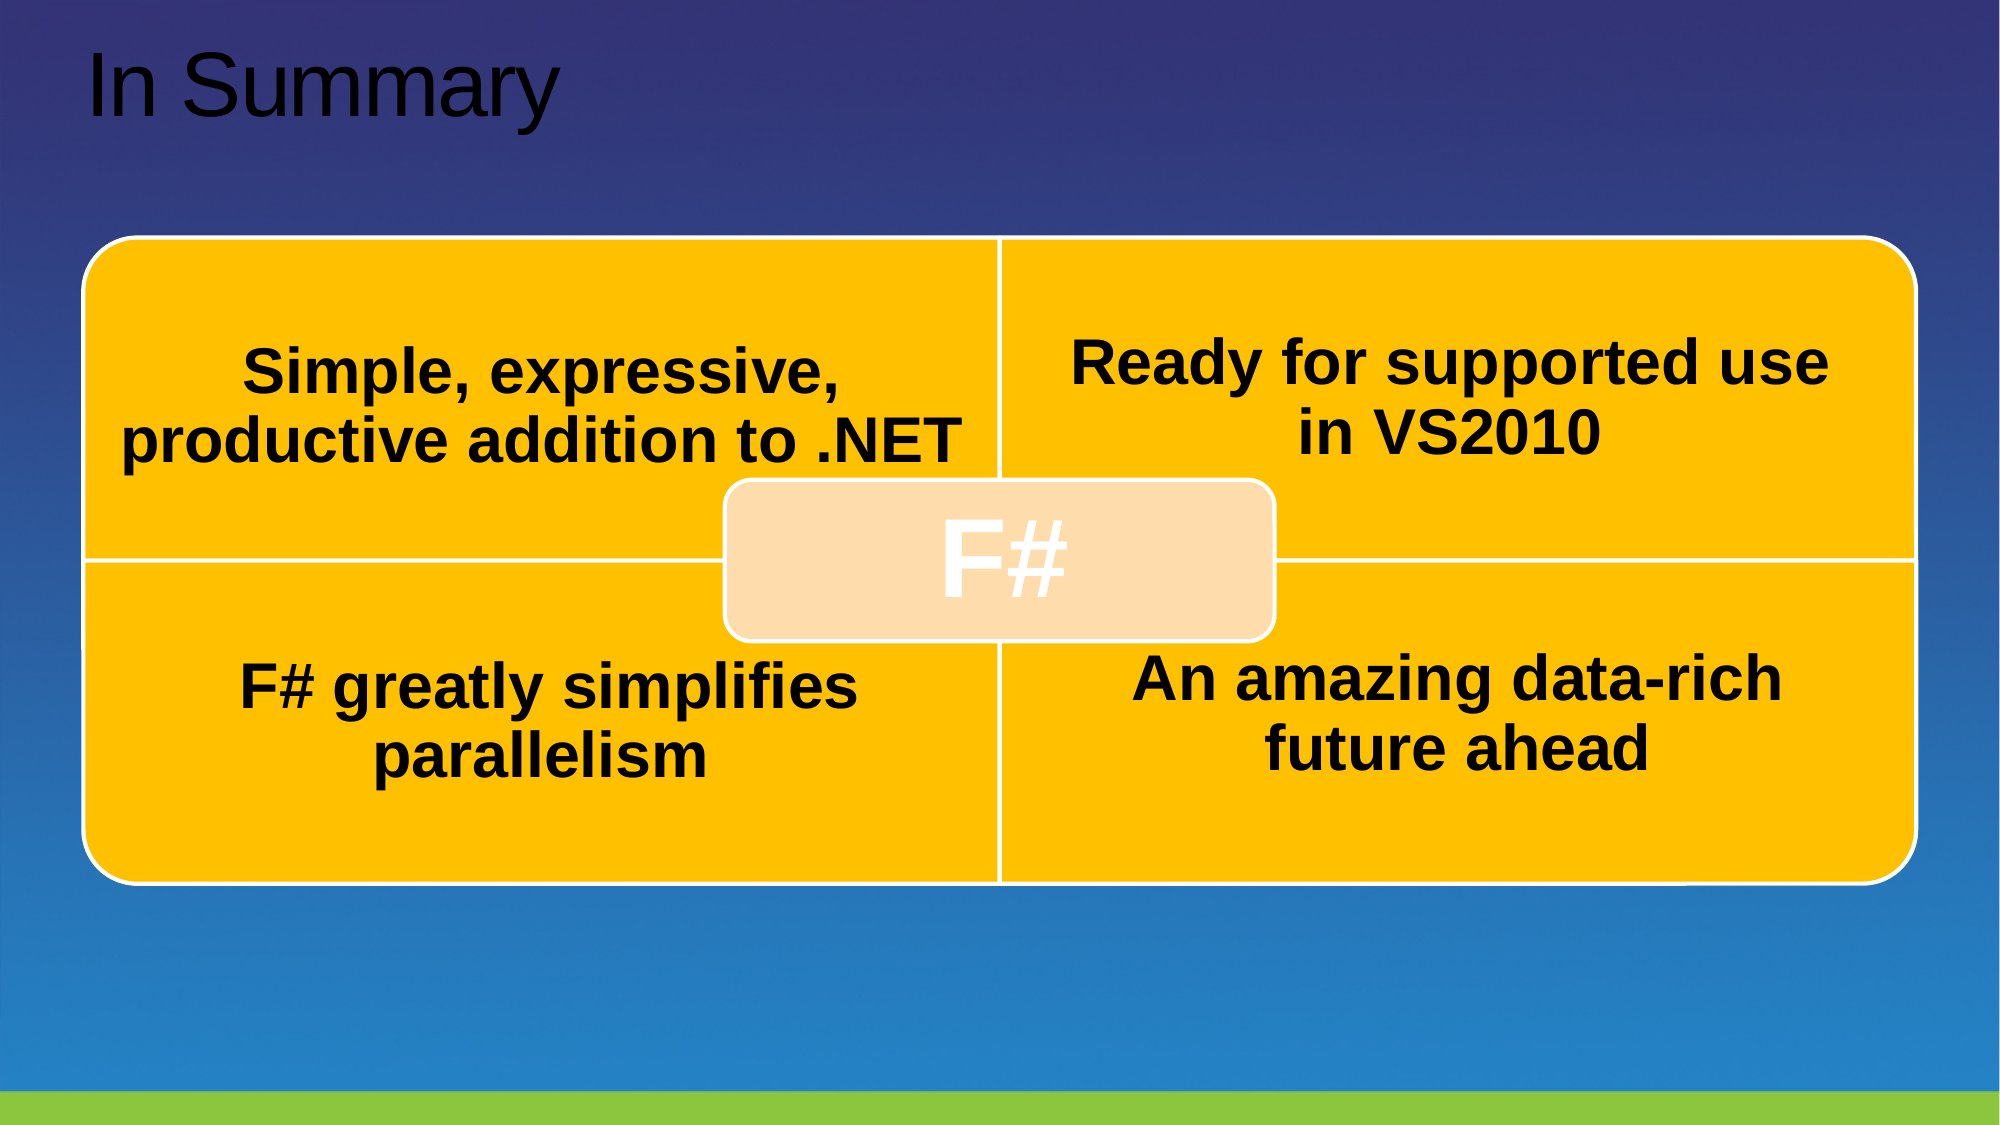

# In Summary
Simple, expressive, productive addition to .NET
Ready for supported use in VS2010
F# greatly simplifies parallelism
An amazing data-rich future ahead
F#